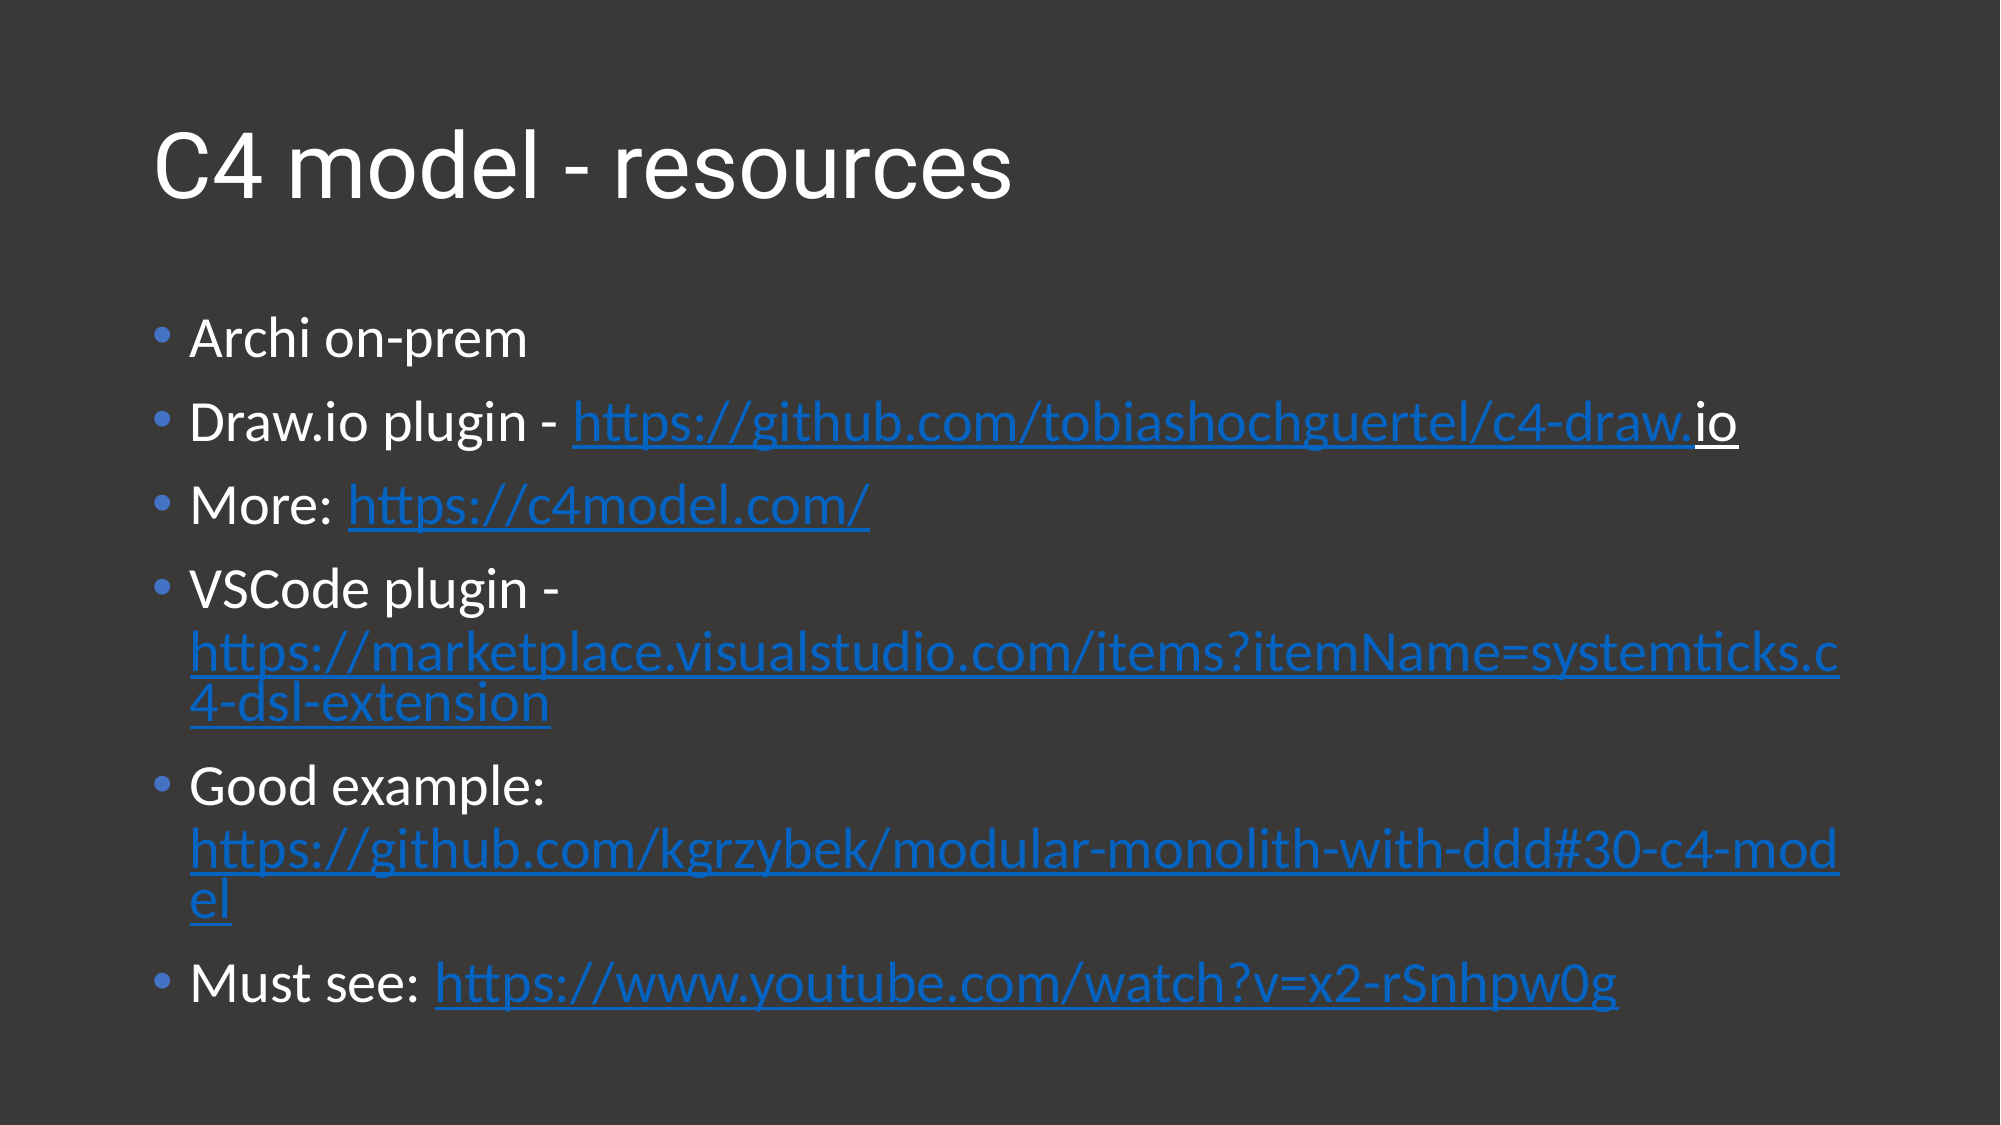

# C4 model - resources
Archi on-prem
Draw.io plugin - https://github.com/tobiashochguertel/c4-draw.io
More: https://c4model.com/
VSCode plugin - https://marketplace.visualstudio.com/items?itemName=systemticks.c4-dsl-extension
Good example: https://github.com/kgrzybek/modular-monolith-with-ddd#30-c4-model
Must see: https://www.youtube.com/watch?v=x2-rSnhpw0g